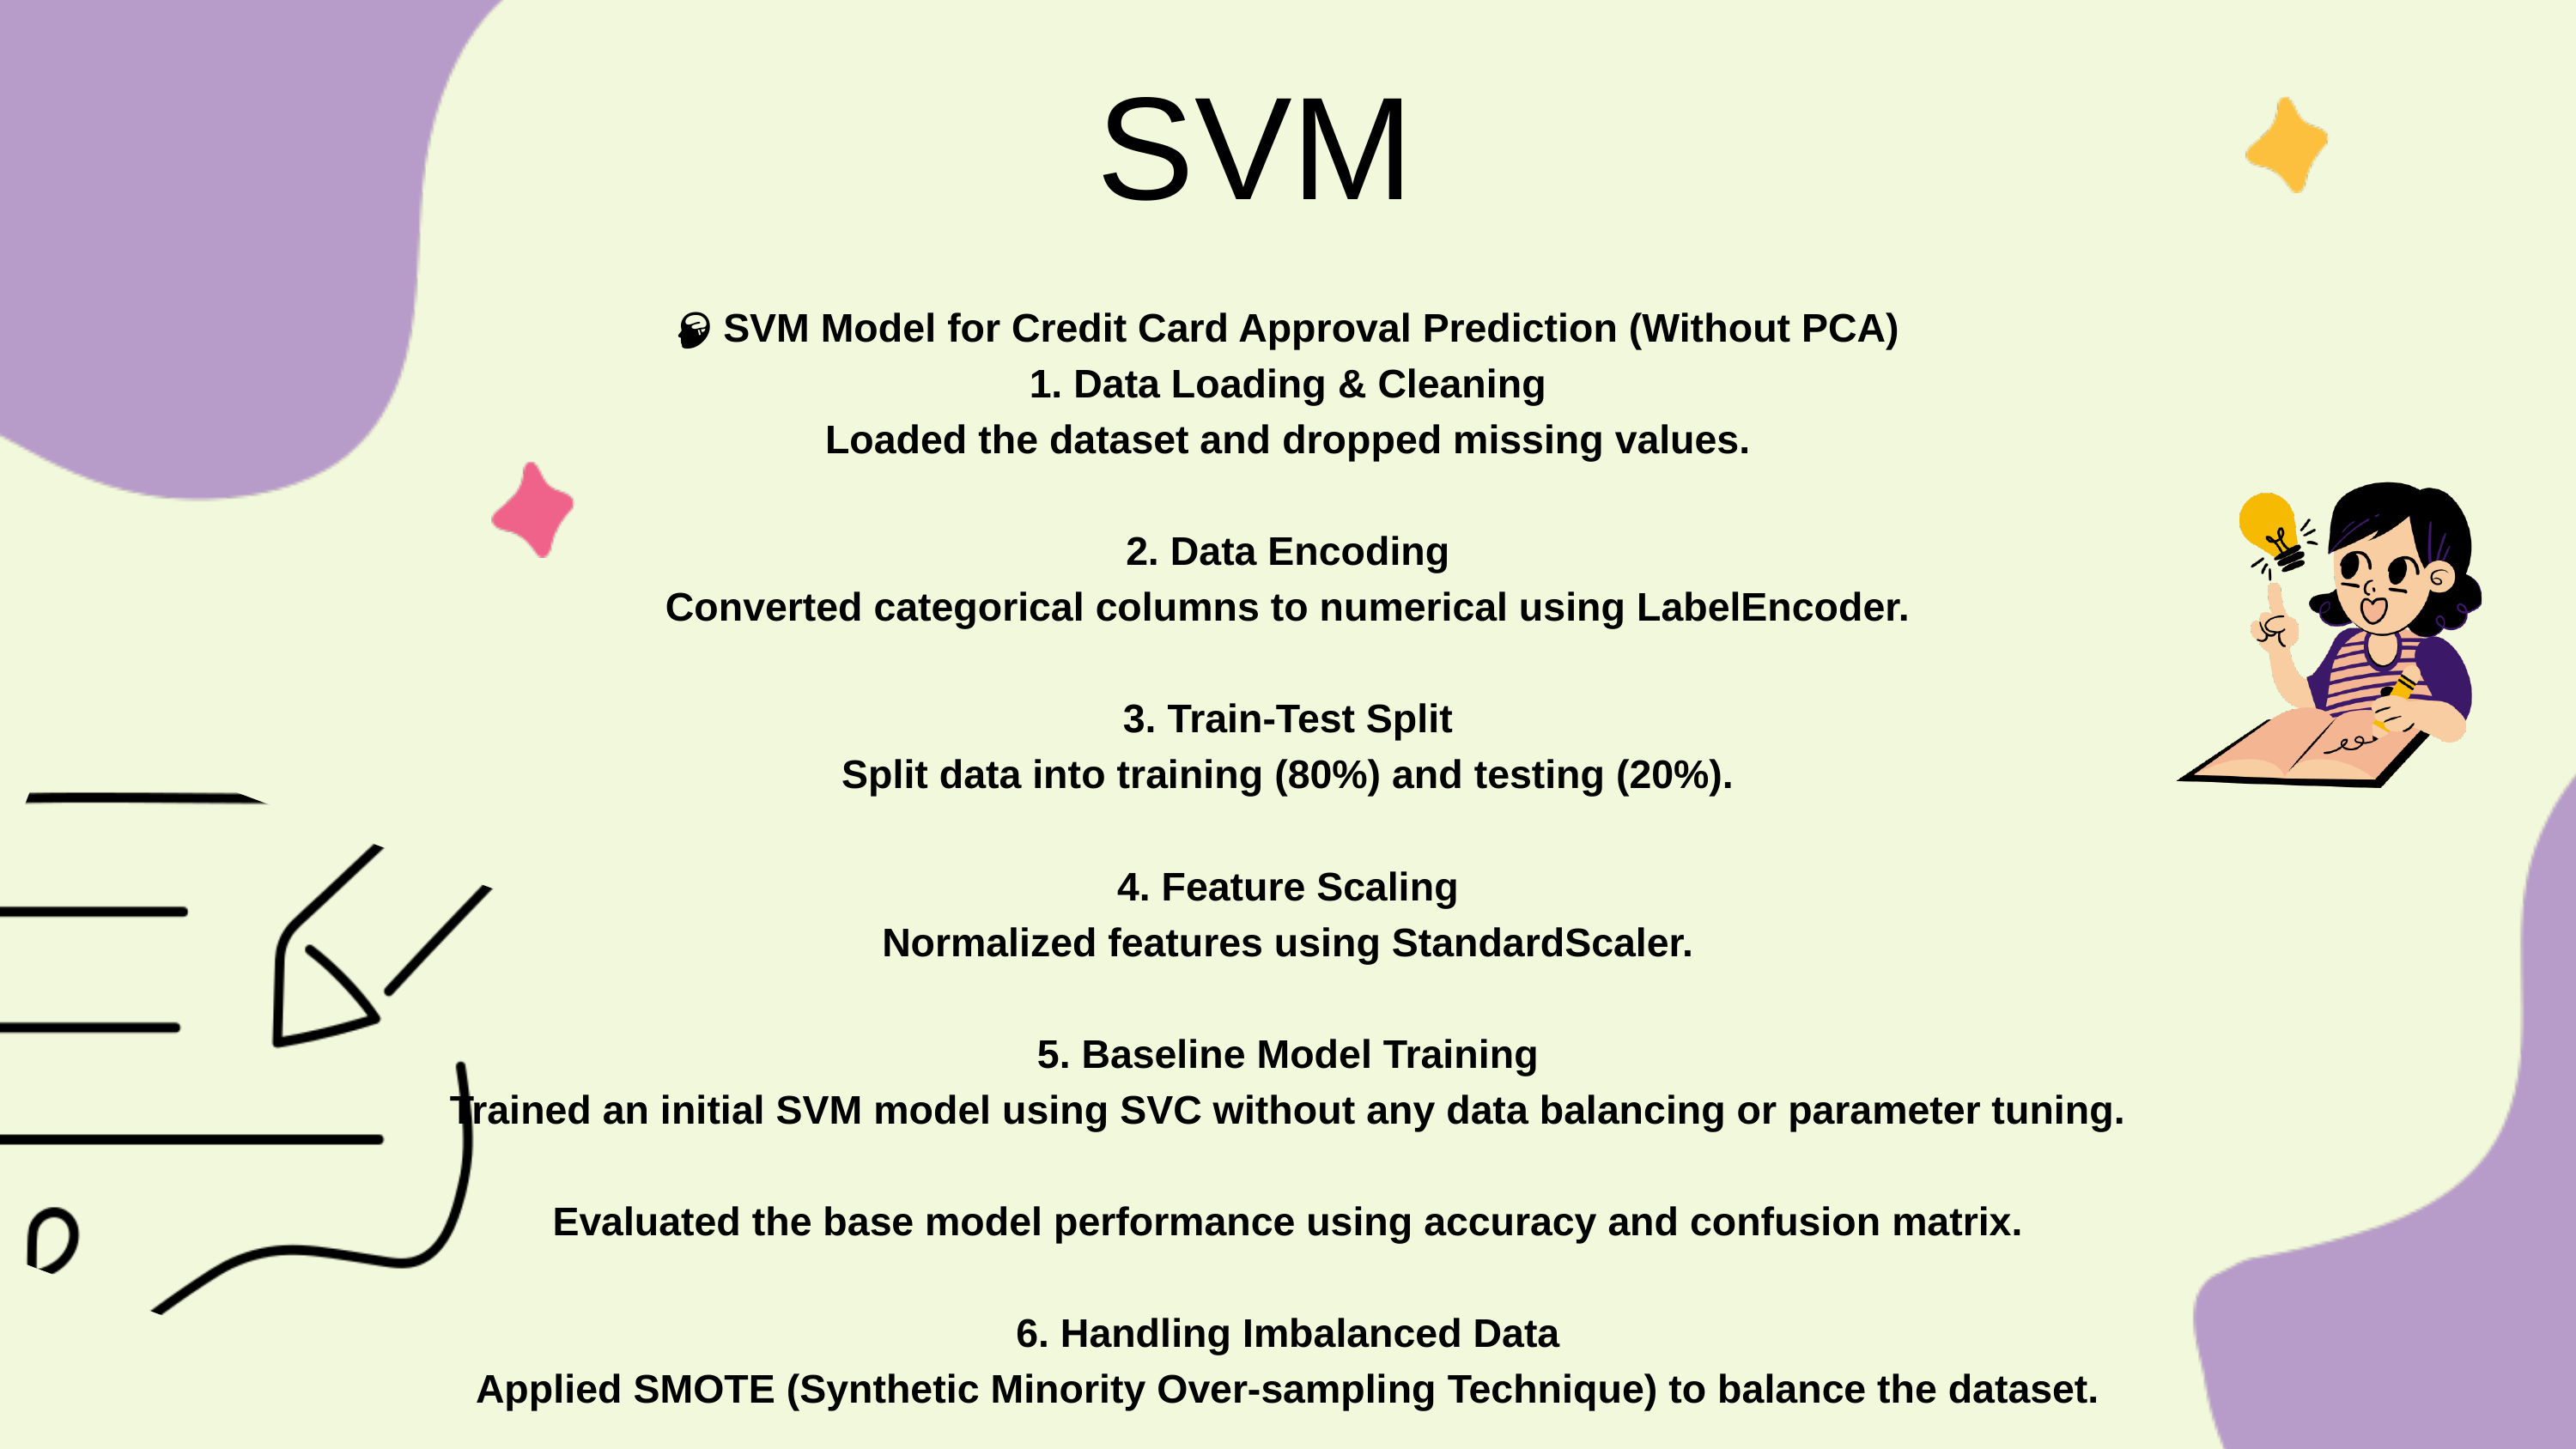

SVM

🧠 SVM Model for Credit Card Approval Prediction (Without PCA)
1. Data Loading & Cleaning
Loaded the dataset and dropped missing values.

2. Data Encoding
Converted categorical columns to numerical using LabelEncoder.

3. Train-Test Split
Split data into training (80%) and testing (20%).

4. Feature Scaling
Normalized features using StandardScaler.

5. Baseline Model Training
Trained an initial SVM model using SVC without any data balancing or parameter tuning.

Evaluated the base model performance using accuracy and confusion matrix.

6. Handling Imbalanced Data
Applied SMOTE (Synthetic Minority Over-sampling Technique) to balance the dataset.